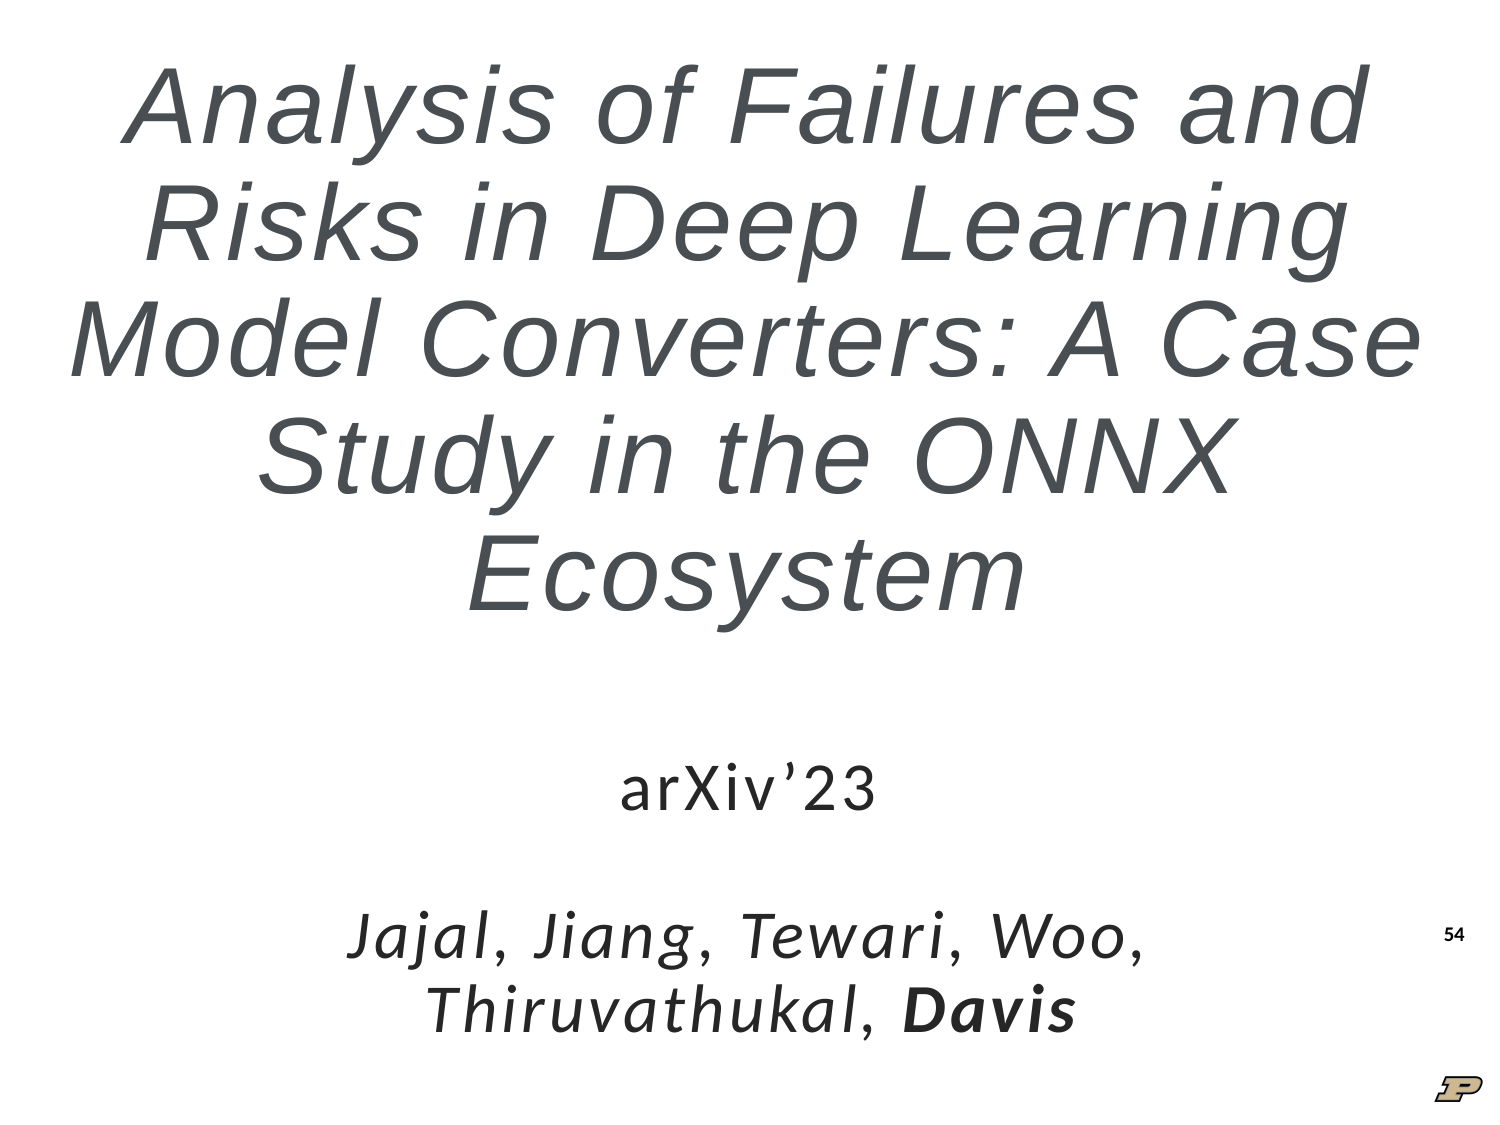

# Analysis of Failures and Risks in Deep Learning Model Converters: A Case Study in the ONNX Ecosystem arXiv’23 Jajal, Jiang, Tewari, Woo, Thiruvathukal, Davis
54